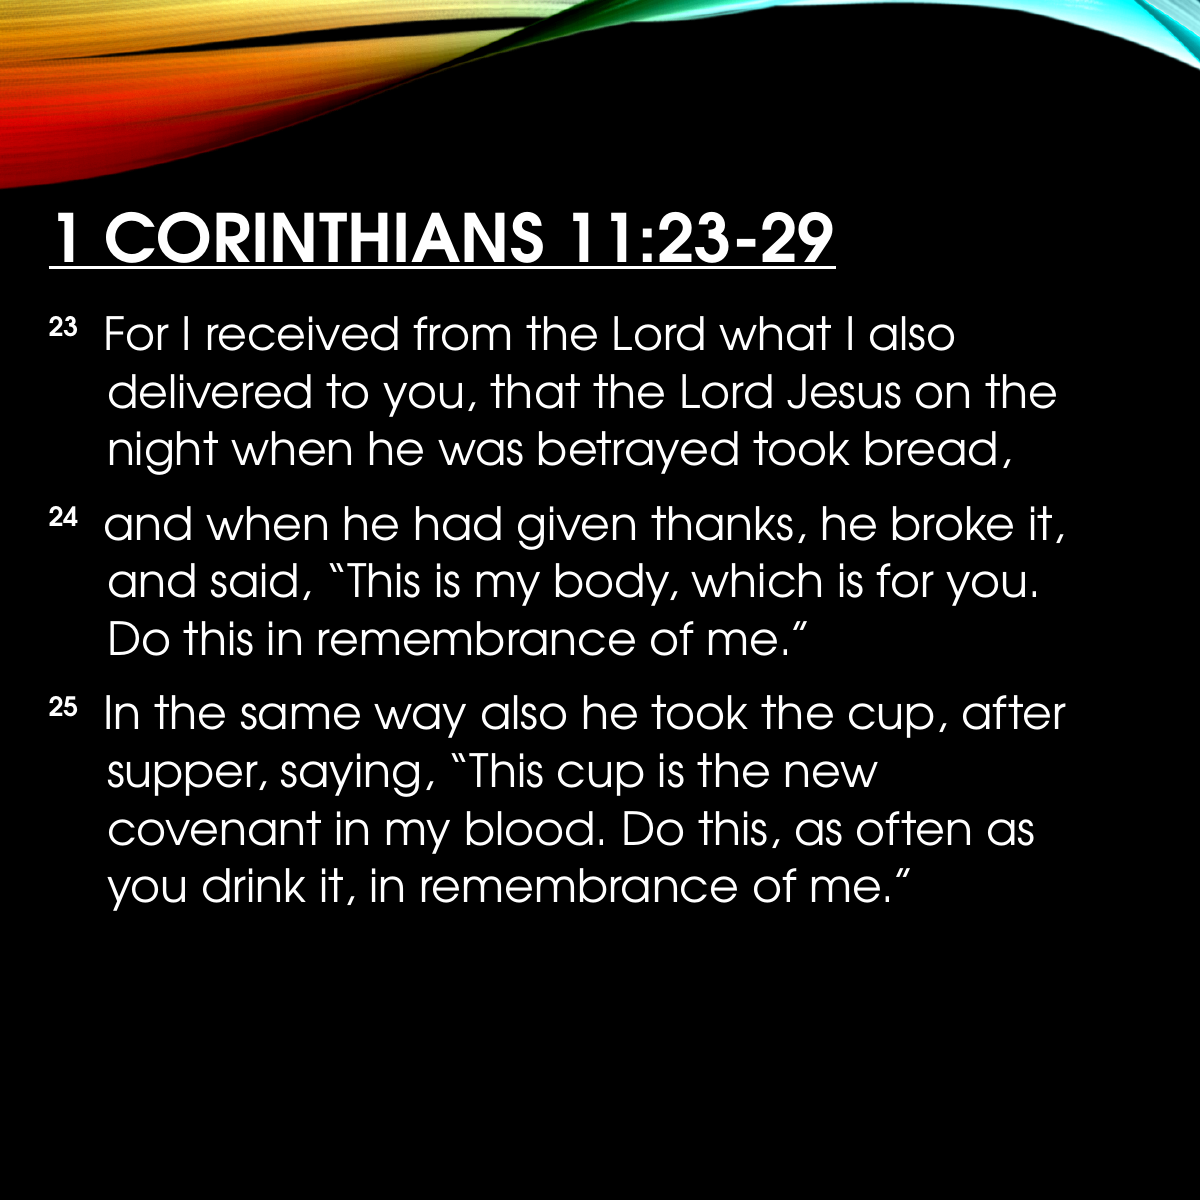

# 1 CORINTHIANS 11:23-29
23  For I received from the Lord what I also
     delivered to you, that the Lord Jesus on the
     night when he was betrayed took bread,
24  and when he had given thanks, he broke it,
     and said, “This is my body, which is for you.
     Do this in remembrance of me.”
25  In the same way also he took the cup, after
     supper, saying, “This cup is the new
     covenant in my blood. Do this, as often as
     you drink it, in remembrance of me.”